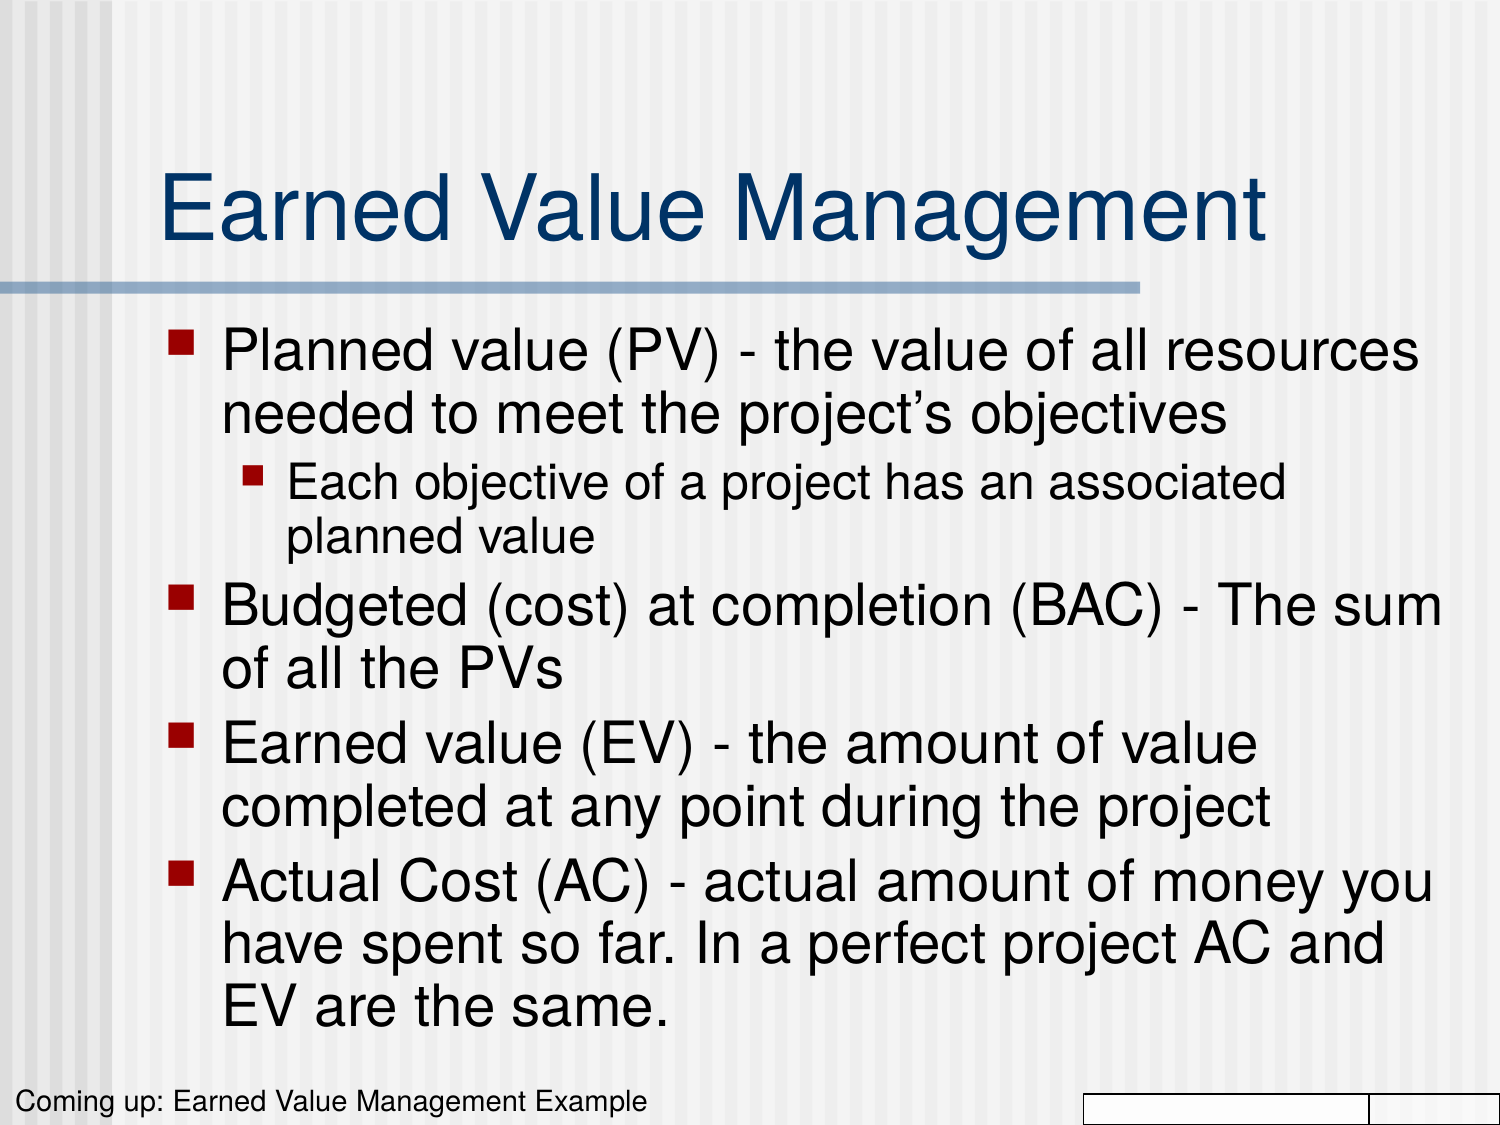

# Earned Value Management
Planned value (PV) - the value of all resources needed to meet the project’s objectives
Each objective of a project has an associated planned value
Budgeted (cost) at completion (BAC) - The sum of all the PVs
Earned value (EV) - the amount of value completed at any point during the project
Actual Cost (AC) - actual amount of money you have spent so far. In a perfect project AC and EV are the same.

Coming up: Earned Value Management Example